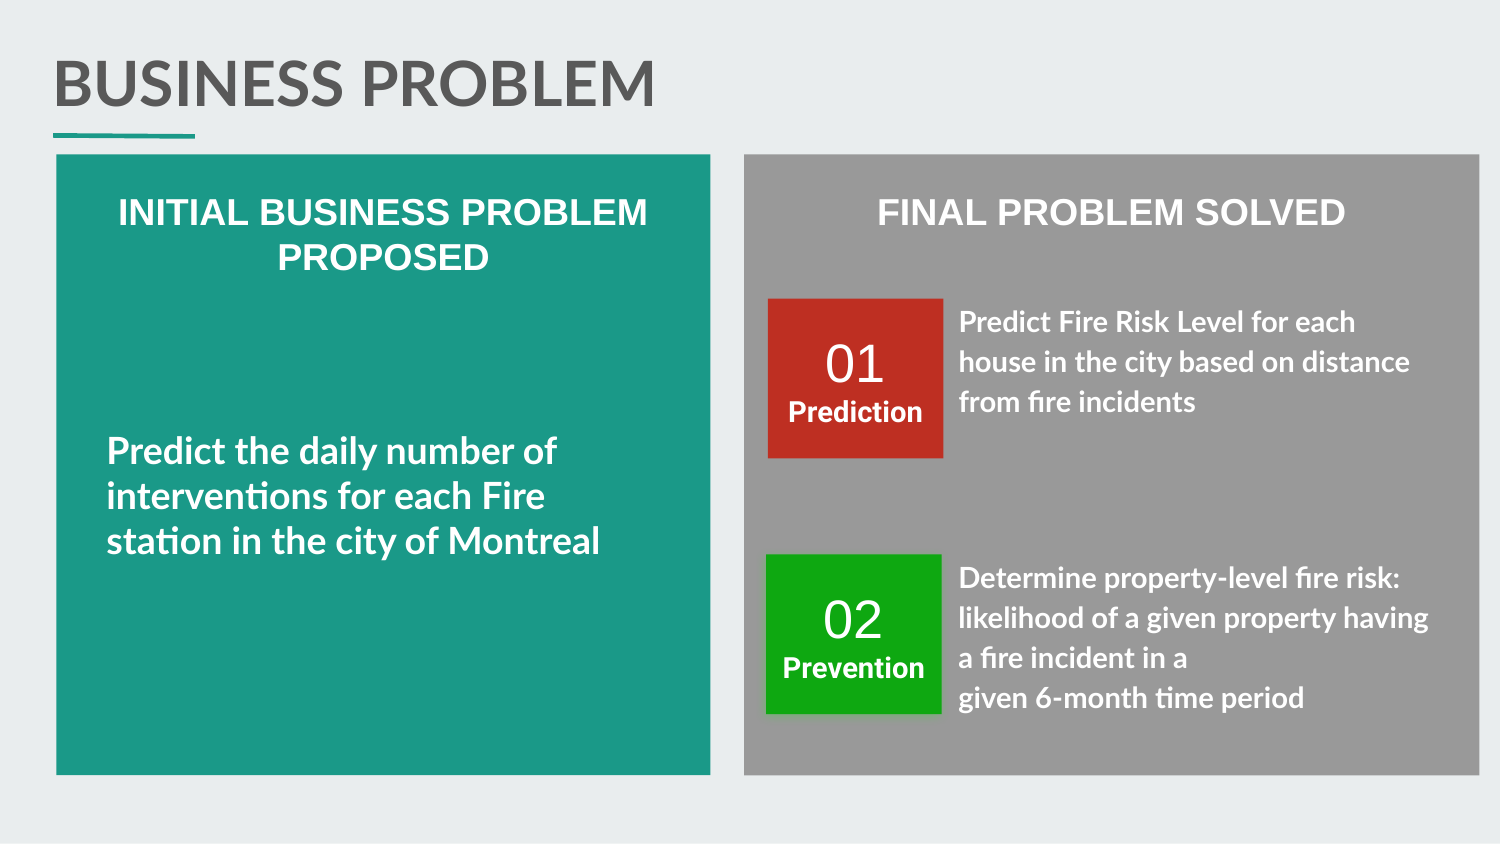

BUSINESS PROBLEM

INITIAL BUSINESS PROBLEM PROPOSED

FINAL PROBLEM SOLVED
Predict Fire Risk Level for each house in the city based on distance from fire incidents
01
Prediction
Predict the daily number of interventions for each Fire station in the city of Montreal
Determine property-level fire risk: likelihood of a given property having a fire incident in a
given 6-month time period
02
Prevention